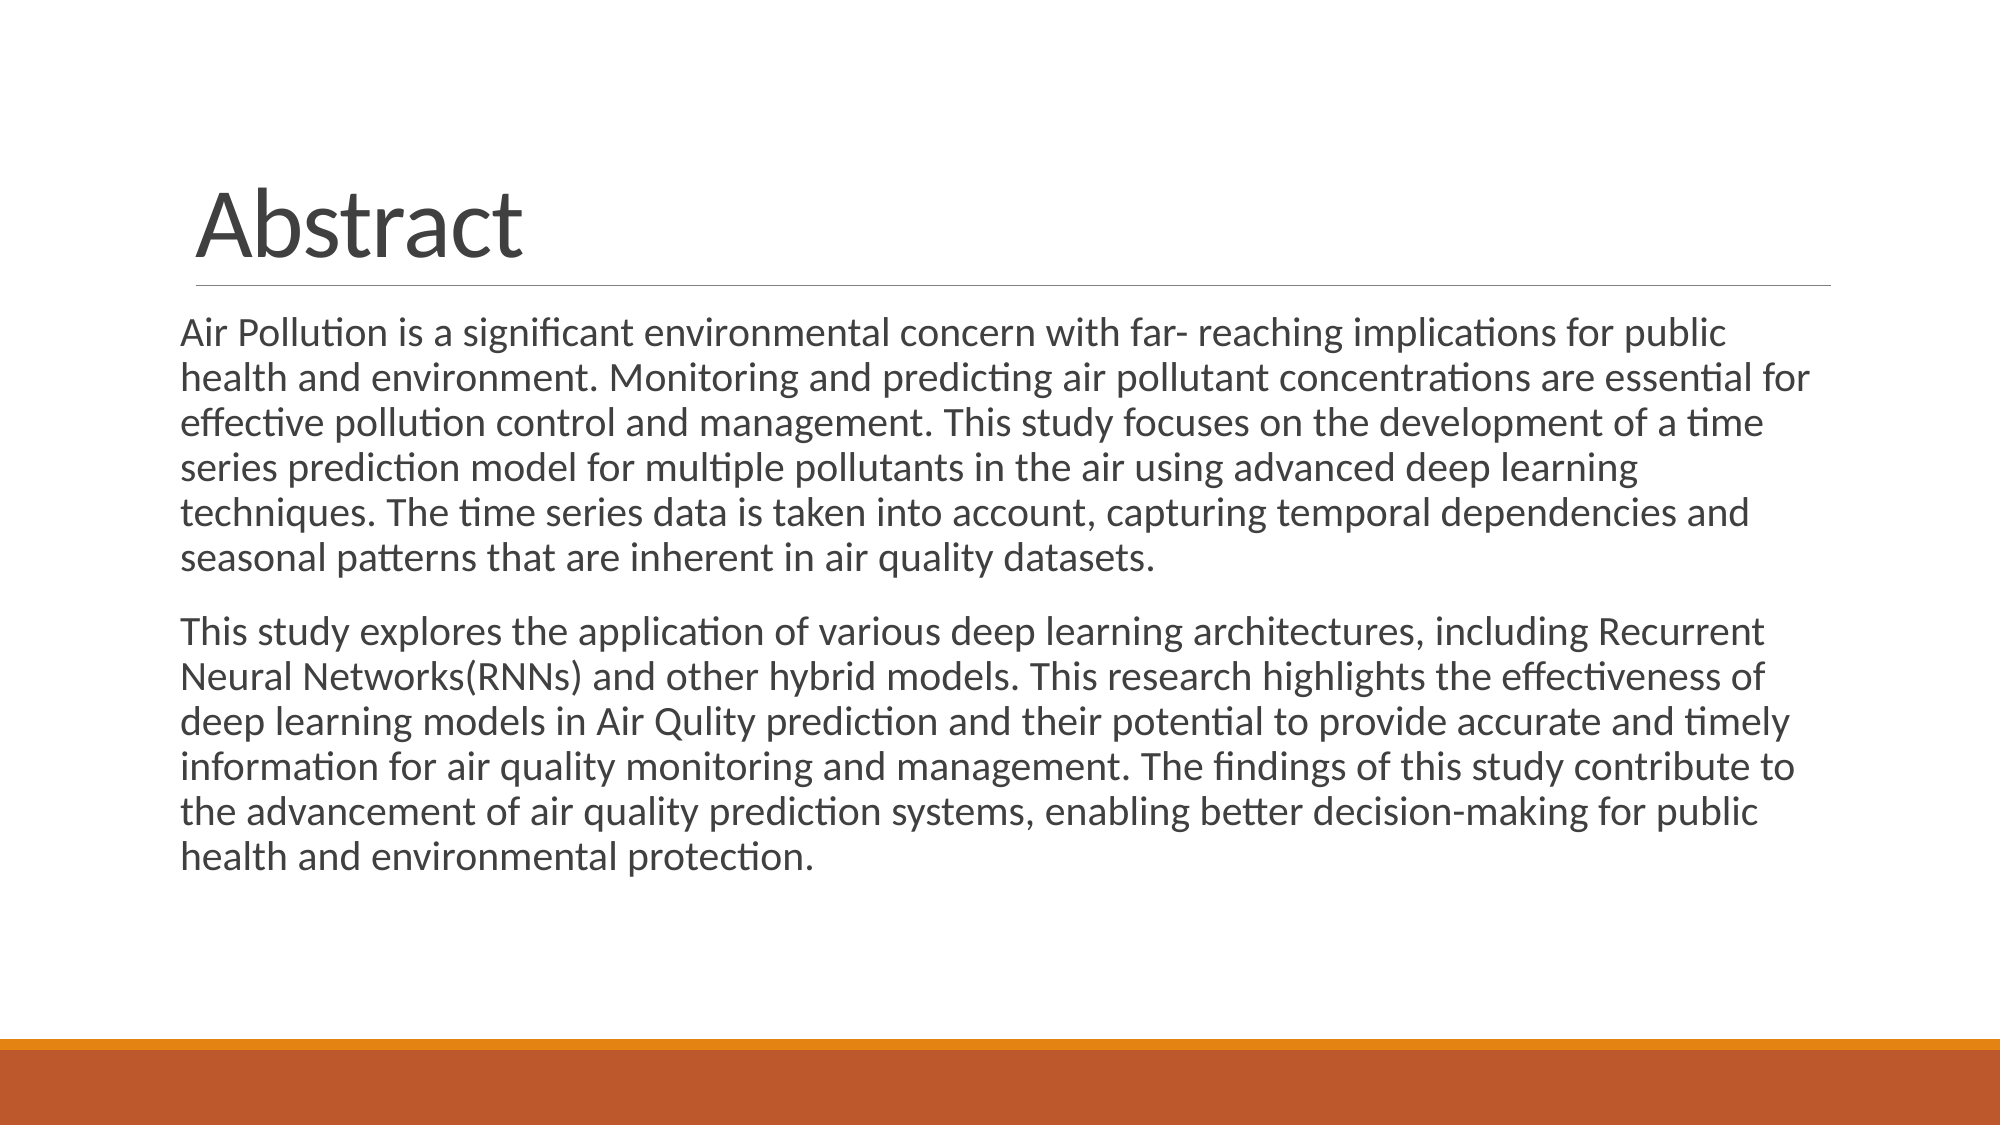

# Abstract
Air Pollution is a significant environmental concern with far- reaching implications for public health and environment. Monitoring and predicting air pollutant concentrations are essential for effective pollution control and management. This study focuses on the development of a time series prediction model for multiple pollutants in the air using advanced deep learning techniques. The time series data is taken into account, capturing temporal dependencies and seasonal patterns that are inherent in air quality datasets.
This study explores the application of various deep learning architectures, including Recurrent Neural Networks(RNNs) and other hybrid models. This research highlights the effectiveness of deep learning models in Air Qulity prediction and their potential to provide accurate and timely information for air quality monitoring and management. The findings of this study contribute to the advancement of air quality prediction systems, enabling better decision-making for public health and environmental protection.